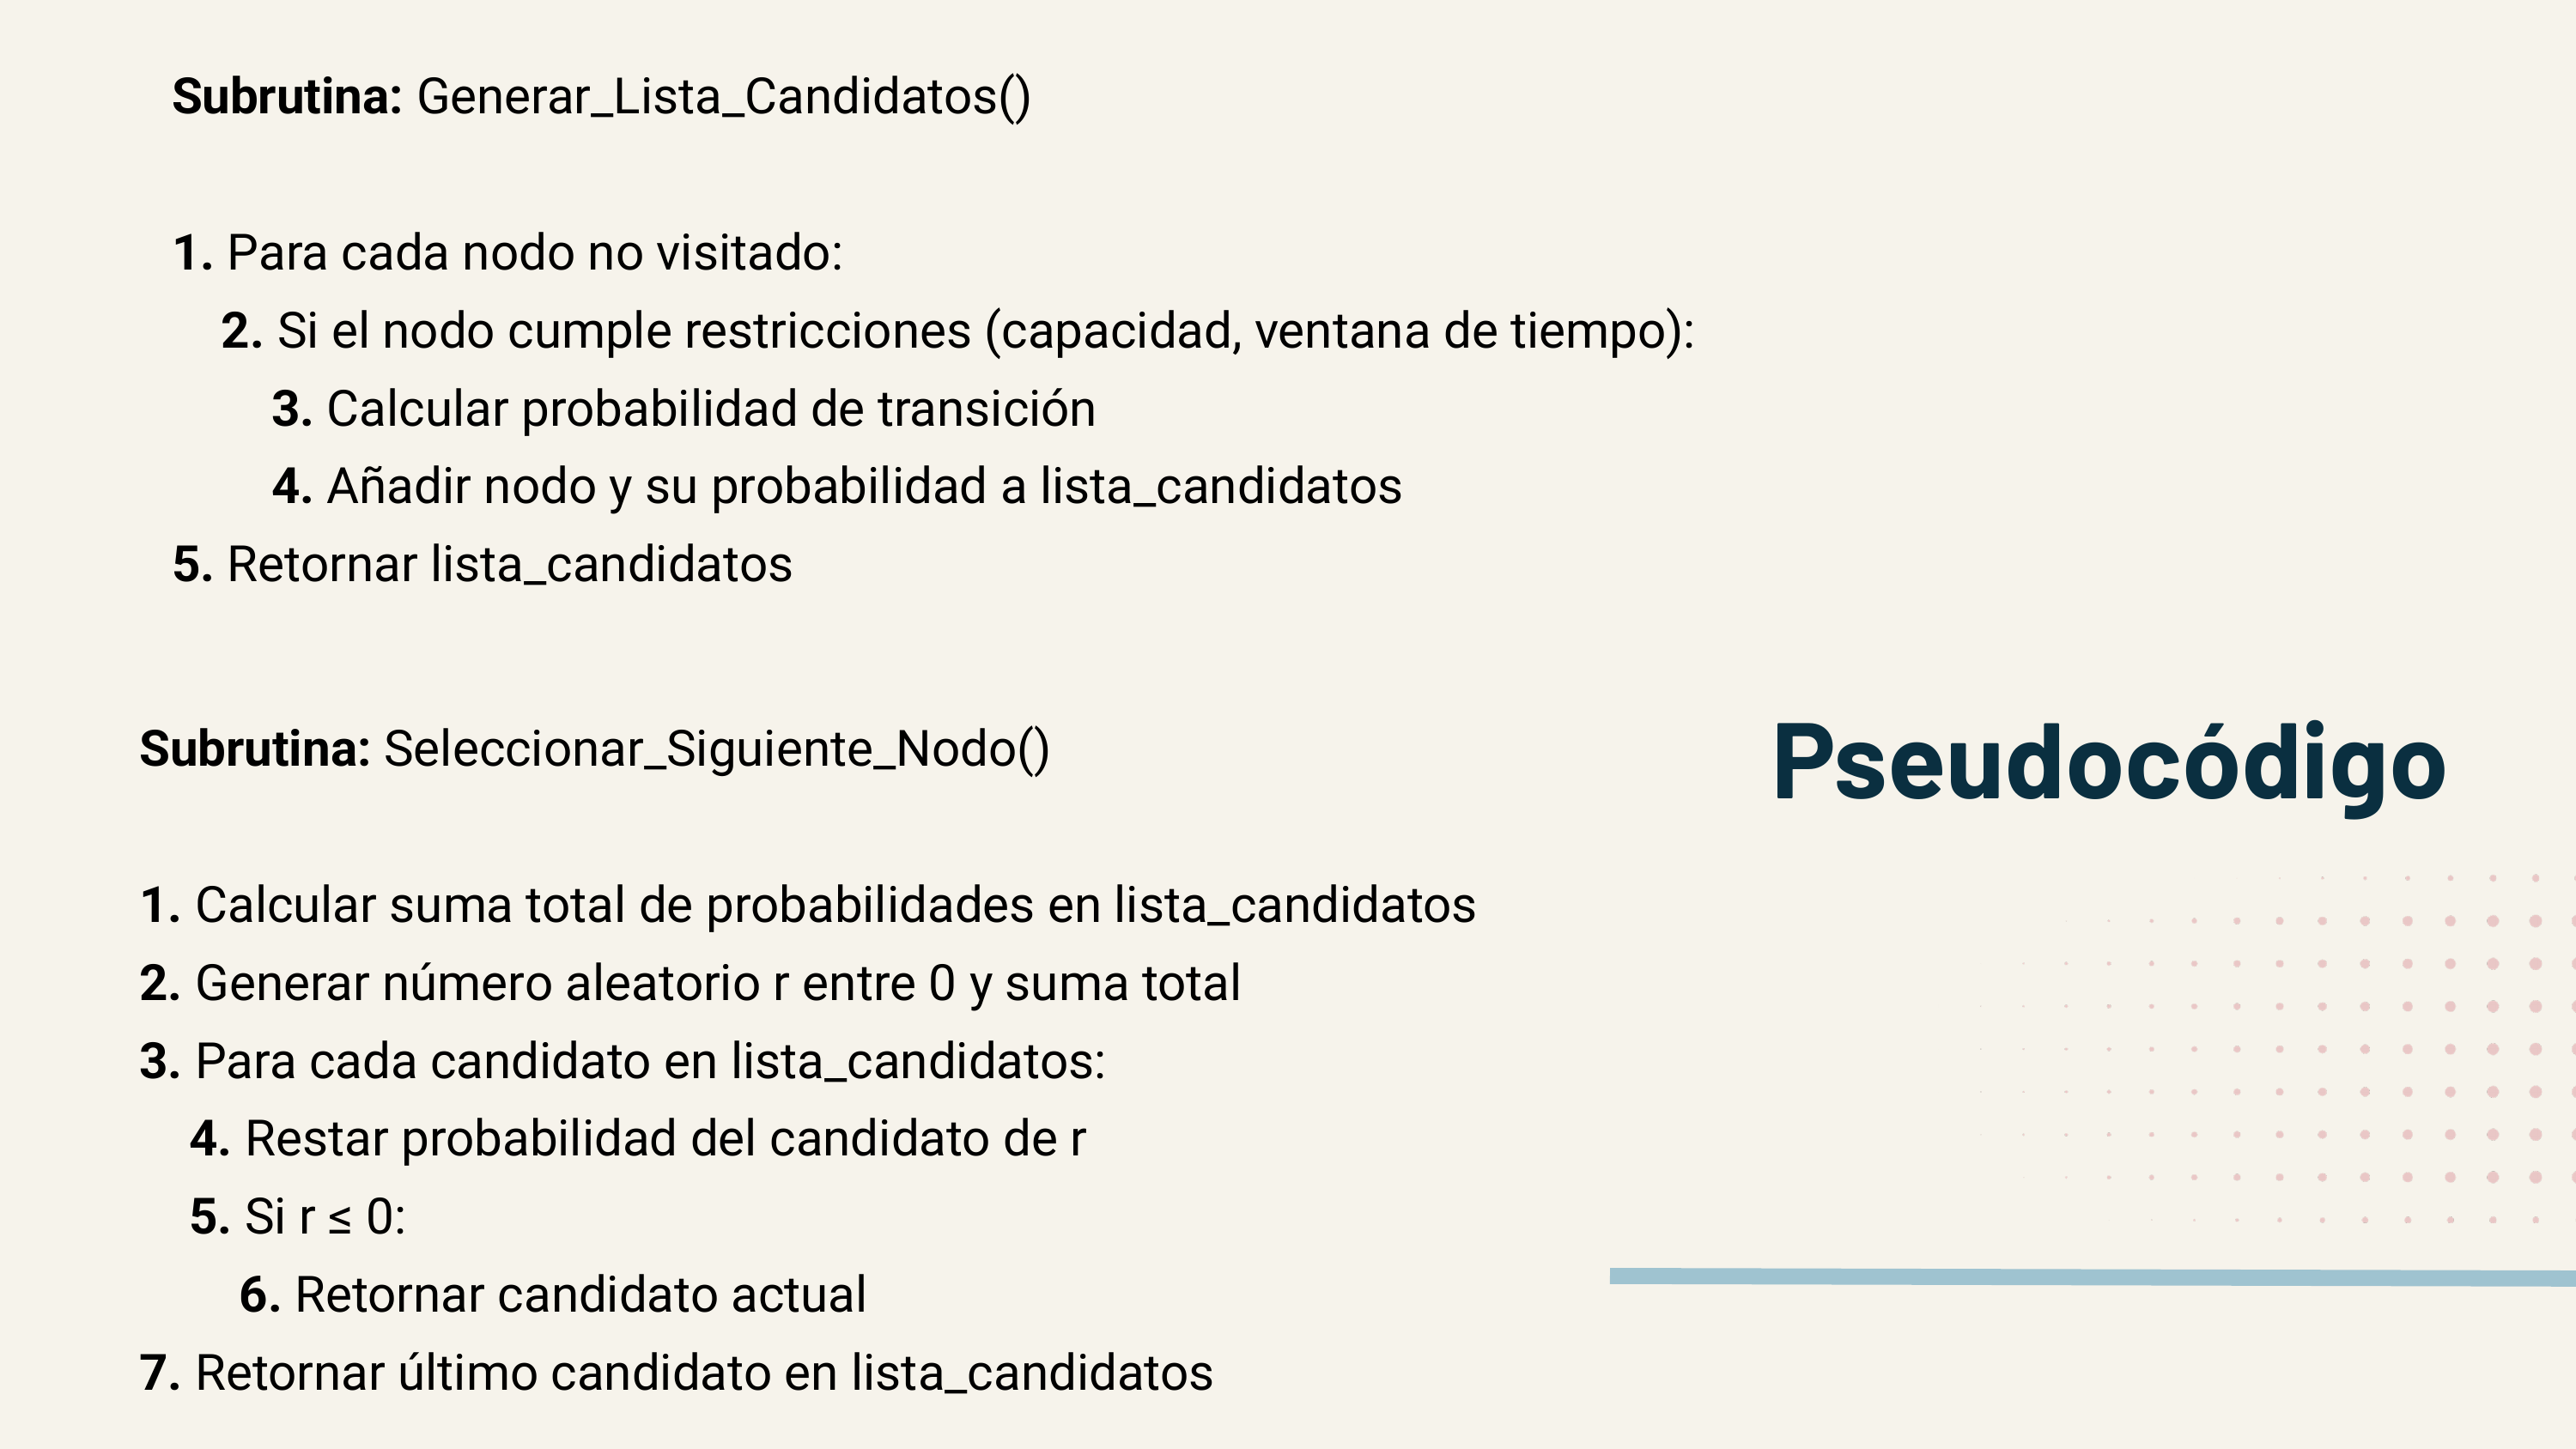

Subrutina: Generar_Lista_Candidatos()

1. Para cada nodo no visitado:
    2. Si el nodo cumple restricciones (capacidad, ventana de tiempo):
        3. Calcular probabilidad de transición
        4. Añadir nodo y su probabilidad a lista_candidatos
5. Retornar lista_candidatos
Pseudocódigo
Subrutina: Seleccionar_Siguiente_Nodo()

1. Calcular suma total de probabilidades en lista_candidatos
2. Generar número aleatorio r entre 0 y suma total
3. Para cada candidato en lista_candidatos:
    4. Restar probabilidad del candidato de r
    5. Si r ≤ 0:
        6. Retornar candidato actual
7. Retornar último candidato en lista_candidatos